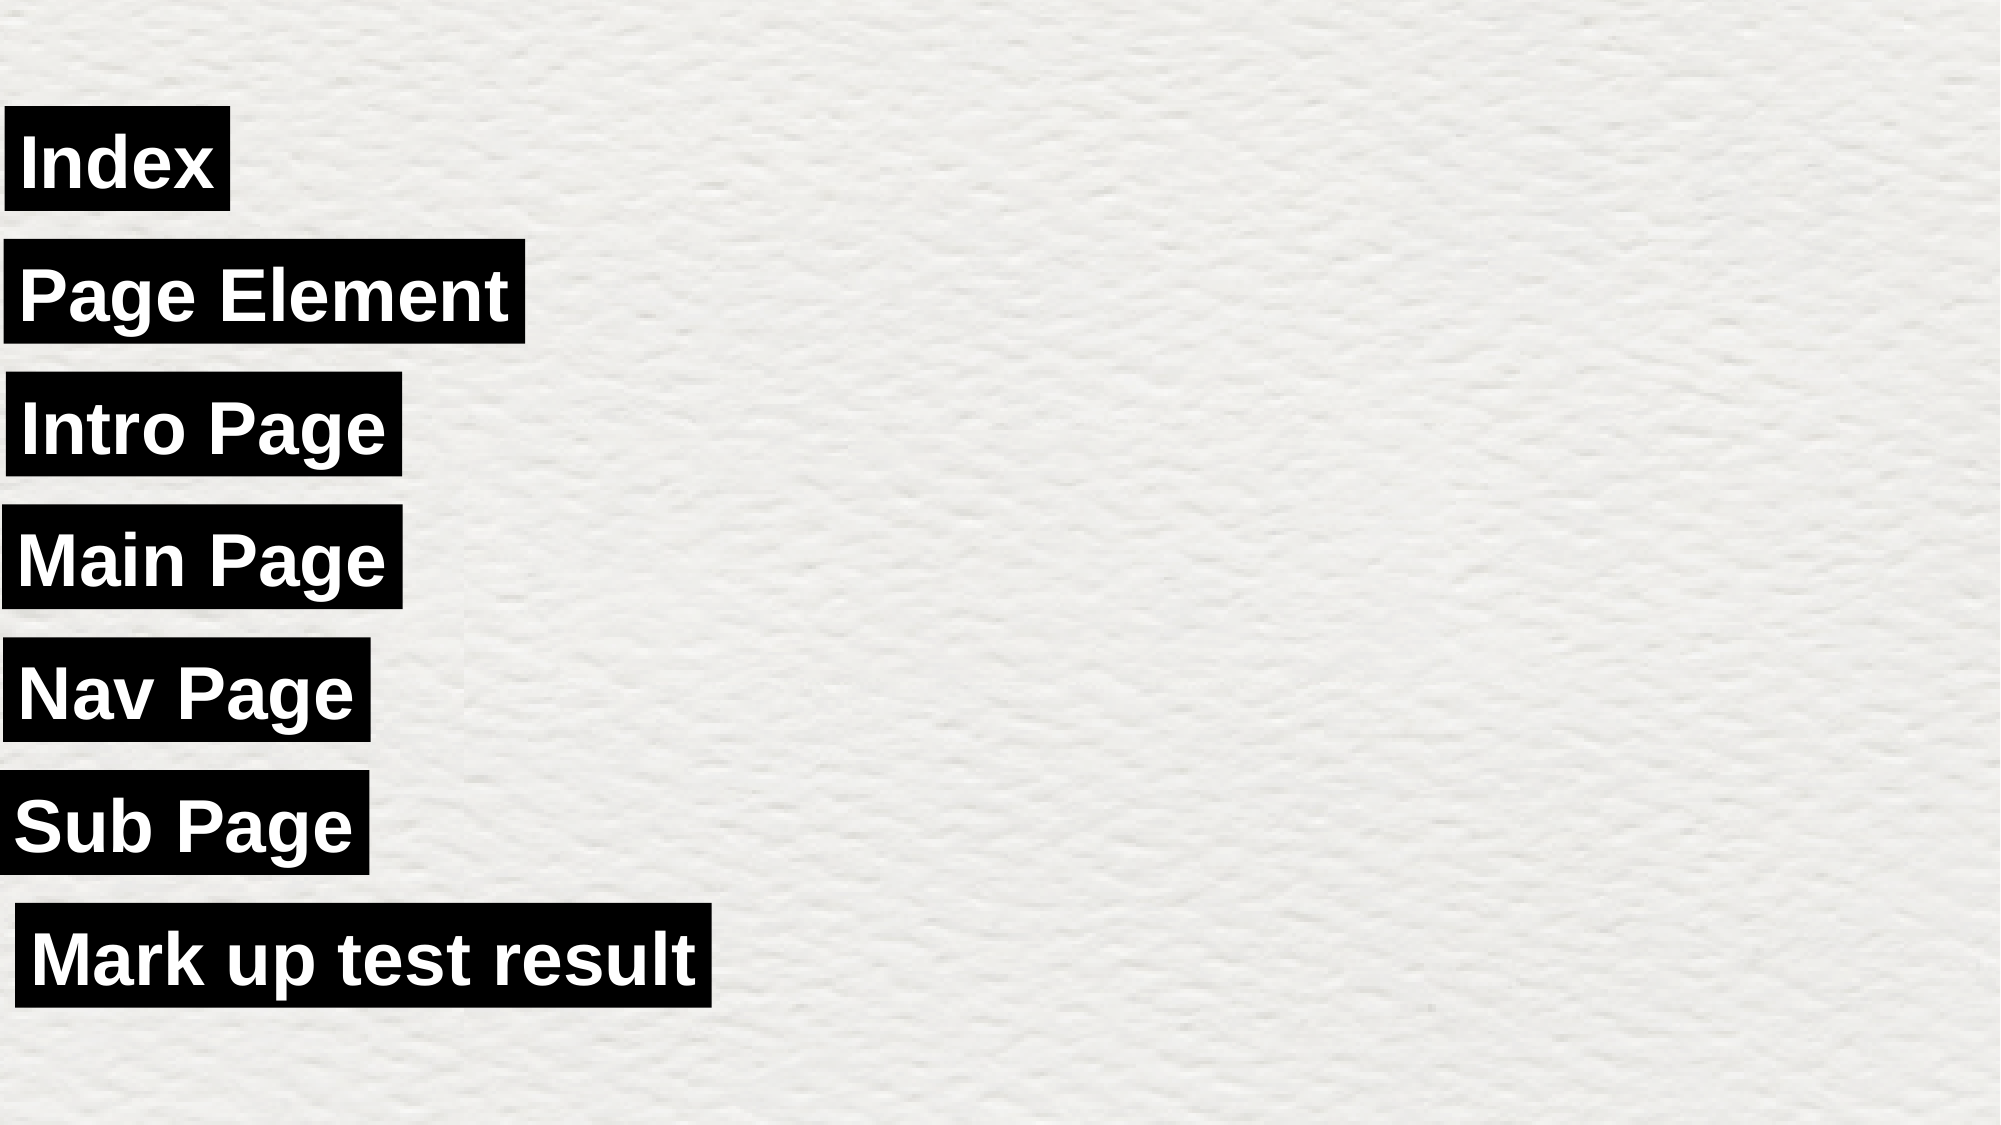

Index
Page Element
Intro Page
Main Page
Nav Page
Sub Page
Mark up test result